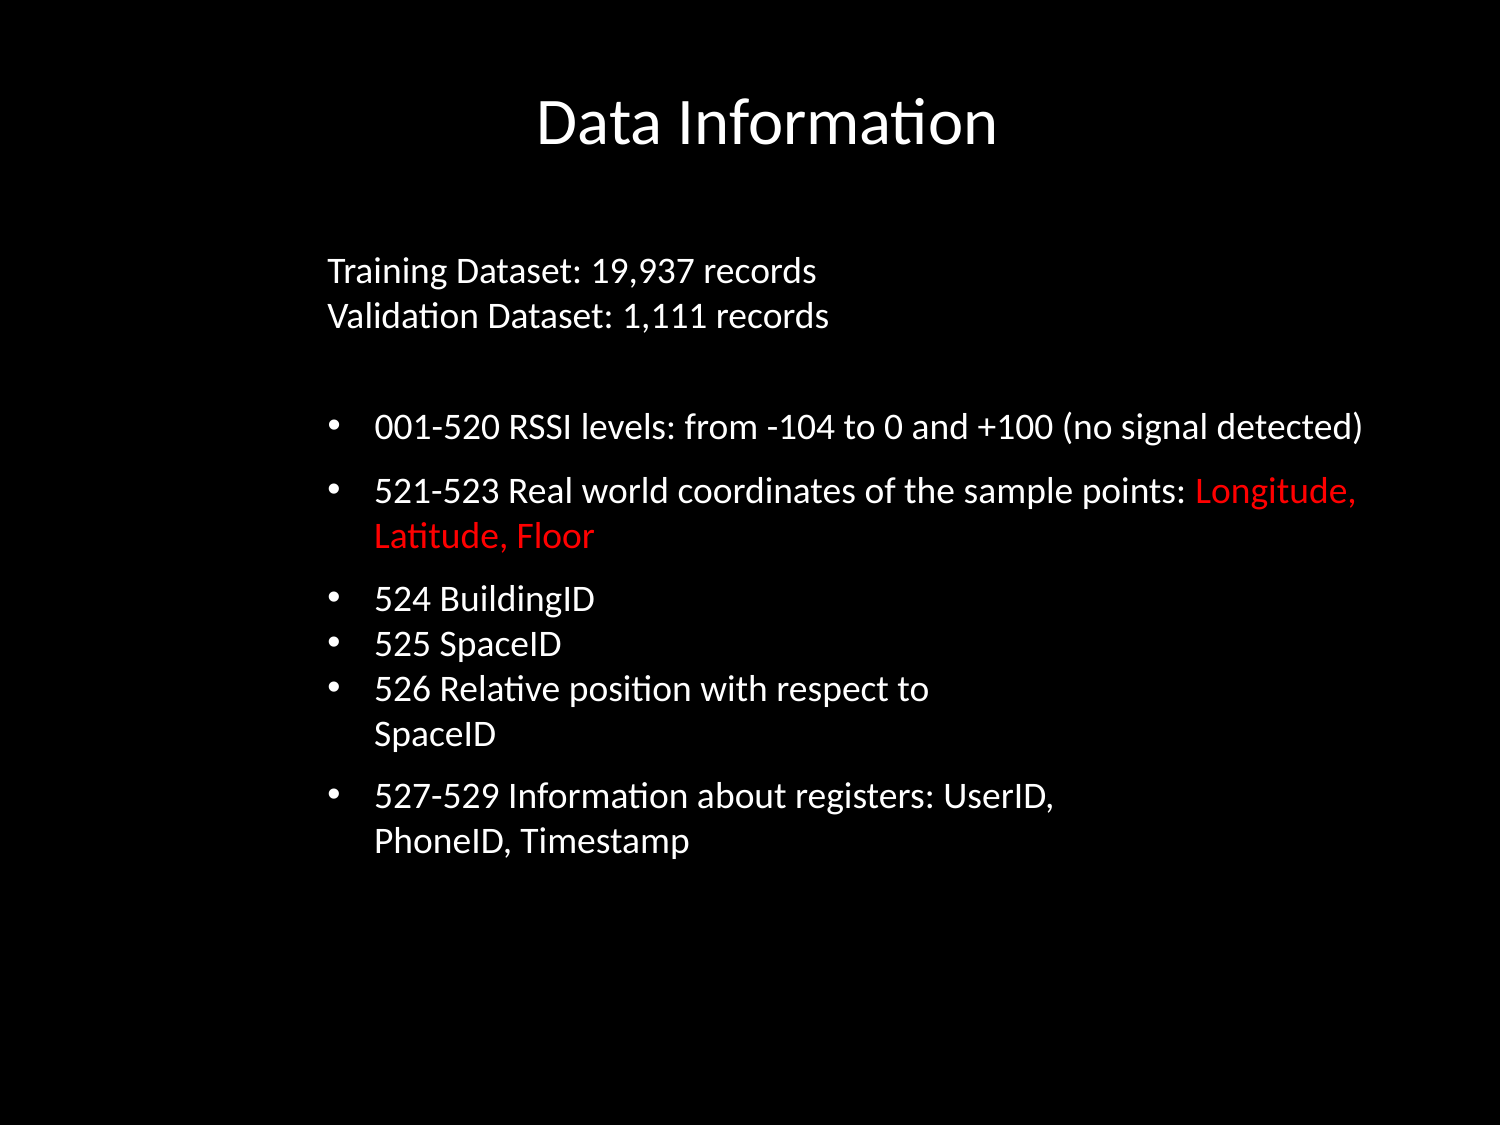

Data Information
Training Dataset: 19,937 records
Validation Dataset: 1,111 records
001-520 RSSI levels: from -104 to 0 and +100 (no signal detected)
521-523 Real world coordinates of the sample points: Longitude, Latitude, Floor
524 BuildingID
525 SpaceID
526 Relative position with respect to SpaceID
527-529 Information about registers: UserID, PhoneID, Timestamp